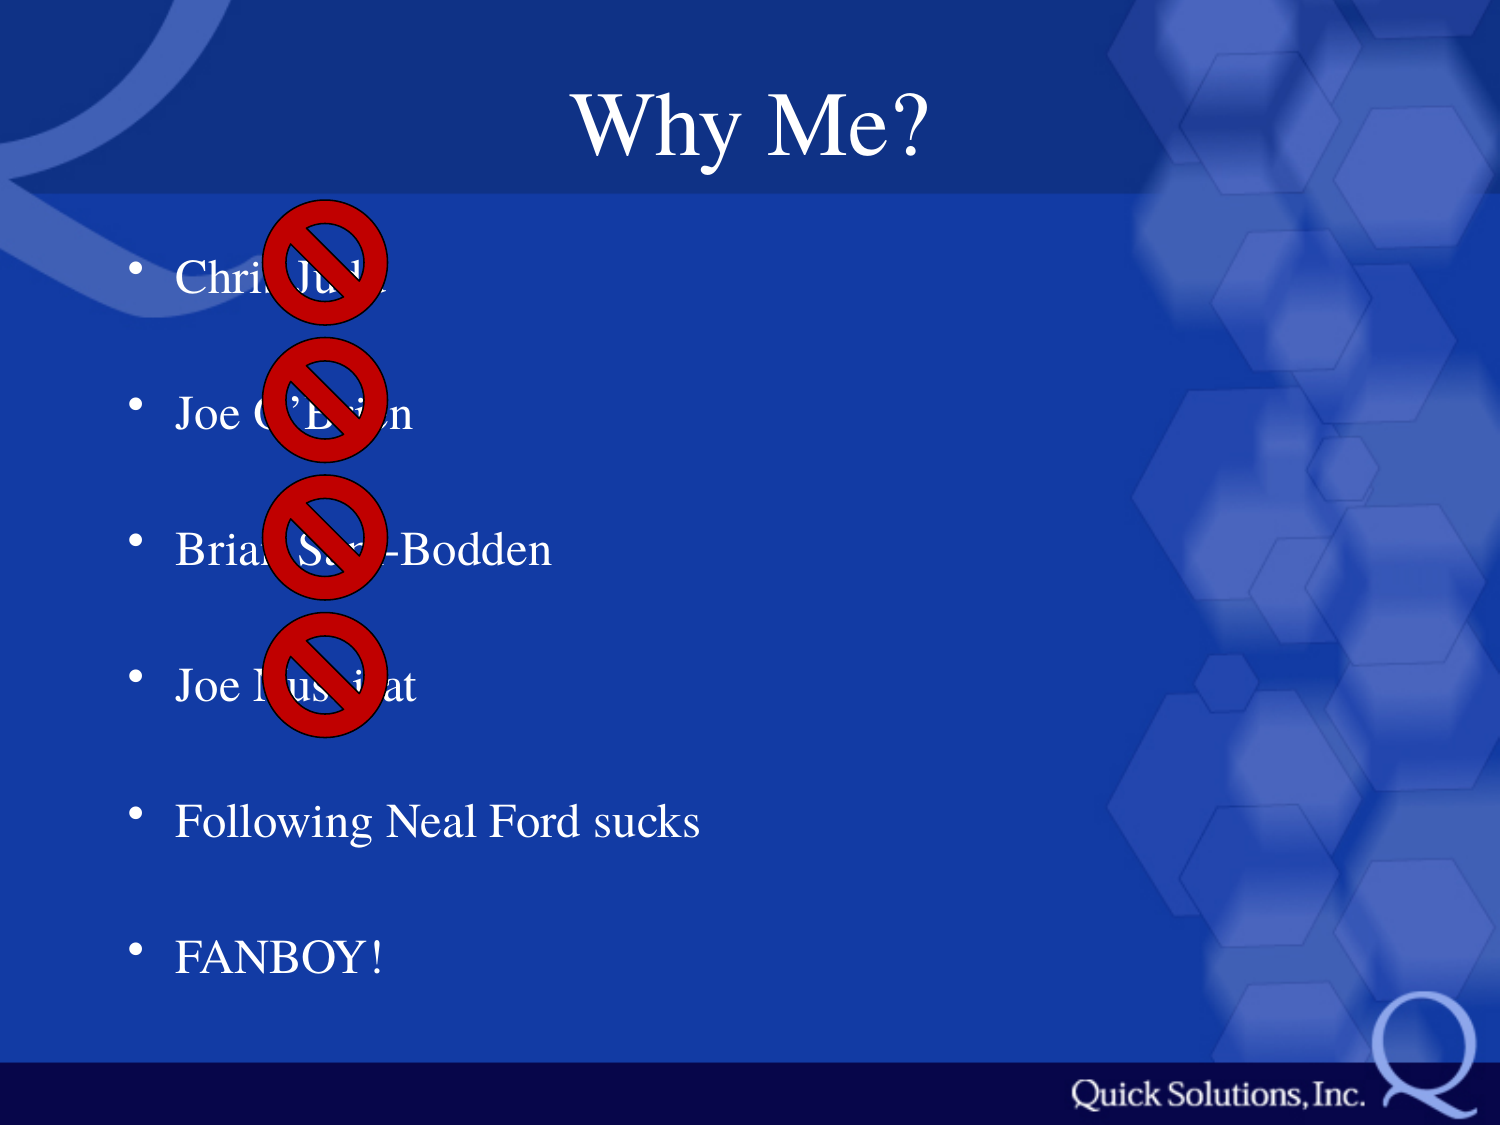

# Why Me?

Chris Judd

Joe O’Brien

Brian Sam-Bodden

Joe Nusairat

Following Neal Ford sucks

FANBOY!